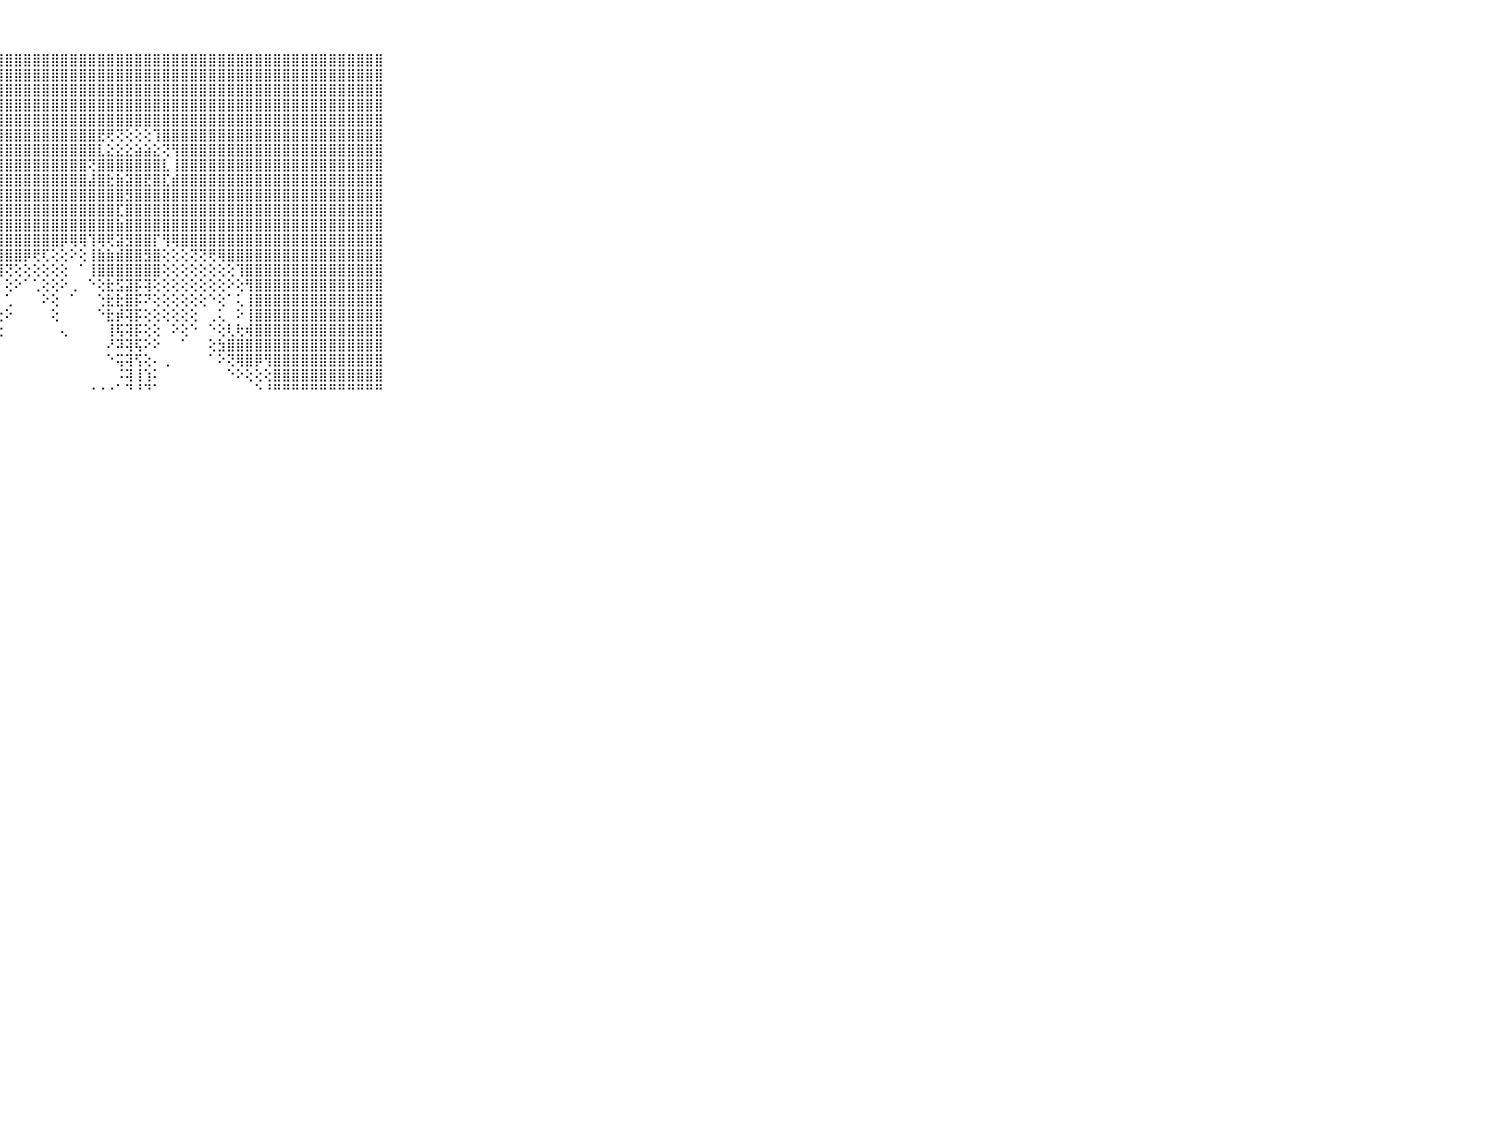

⠀⠀⠀⠀⠀⠀⠀⠀⠀⠀⠀⣿⣿⣿⣿⣿⣿⣿⣿⣿⣿⣿⣿⣿⣿⣿⣿⣿⣿⣿⣿⣿⣿⣿⣿⣿⣿⣿⣿⣿⣿⣿⣿⣿⣿⣿⣿⣿⣿⣿⣿⣿⣿⣿⣿⣿⣿⣿⣿⣿⣿⣿⣿⣿⣿⣿⣿⣿⣿⠀⠀⠀⠀⠀⠀⠀⠀⠀⠀⠀⠀
⠀⠀⠀⠀⠀⠀⠀⠀⠀⠀⠀⣿⣿⣿⣿⣿⣿⣿⣿⣿⣿⣿⣿⣿⣿⣿⣿⣿⣿⣿⣿⣿⣿⣿⣿⣿⣿⣿⣿⣿⣿⣿⣿⣿⣿⣿⣿⣿⣿⣿⣿⣿⣿⣿⣿⣿⣿⣿⣿⣿⣿⣿⣿⣿⣿⣿⣿⣿⣿⠀⠀⠀⠀⠀⠀⠀⠀⠀⠀⠀⠀
⠀⠀⠀⠀⠀⠀⠀⠀⠀⠀⠀⣿⣿⣿⣿⣿⣿⣿⣿⣿⣿⣿⣿⣿⣿⣿⣿⣿⣿⣿⣿⣿⣿⣿⣿⣿⣿⣿⣿⣿⣿⣿⣿⣿⣿⣿⣿⣿⣿⣿⣿⣿⣿⣿⣿⣿⣿⣿⣿⣿⣿⣿⣿⣿⣿⣿⣿⣿⣿⠀⠀⠀⠀⠀⠀⠀⠀⠀⠀⠀⠀
⠀⠀⠀⠀⠀⠀⠀⠀⠀⠀⠀⣿⣿⣿⣿⣿⣿⣿⣿⣿⣿⣿⣿⣿⣿⣿⣿⣿⣿⣿⣿⣿⣿⣿⣿⣿⣿⣿⣿⣿⣿⣿⣿⣿⣿⣿⣿⣿⣿⣿⣿⣿⣿⣿⣿⣿⣿⣿⣿⣿⣿⣿⣿⣿⣿⣿⣿⣿⣿⠀⠀⠀⠀⠀⠀⠀⠀⠀⠀⠀⠀
⠀⠀⠀⠀⠀⠀⠀⠀⠀⠀⠀⣿⣿⣿⣿⣿⣿⣿⣿⣿⣿⣿⣿⣿⣿⣿⣿⣿⣿⣿⣿⣿⣿⣿⣿⣿⣿⣿⣿⣿⣿⣿⣿⣿⣿⣿⣿⣿⣿⣿⣿⣿⣿⣿⣿⣿⣿⣿⣿⣿⣿⣿⣿⣿⣿⣿⣿⣿⣿⠀⠀⠀⠀⠀⠀⠀⠀⠀⠀⠀⠀
⠀⠀⠀⠀⠀⠀⠀⠀⠀⠀⠀⣿⣿⣿⣿⣿⣿⣿⣿⣿⣿⣿⣿⣿⣿⣿⣿⣿⣿⣿⣿⣿⣿⣿⣿⣿⣿⣿⣟⢟⢝⢕⢕⢕⢹⣿⣿⣿⣿⣿⣿⣿⣿⣿⣿⣿⣿⣿⣿⣿⣿⣿⣿⣿⣿⣿⣿⣿⣿⠀⠀⠀⠀⠀⠀⠀⠀⠀⠀⠀⠀
⠀⠀⠀⠀⠀⠀⠀⠀⠀⠀⠀⣿⣿⣿⣿⣿⣿⣿⣿⣿⣿⣿⣿⣿⣿⣿⣿⣿⣿⣿⣿⣿⣿⣿⣿⣿⣿⣿⣇⣕⣕⣕⣵⣵⣕⢝⢻⣿⣿⣿⣿⣿⣿⣿⣿⣿⣿⣿⣿⣿⣿⣿⣿⣿⣿⣿⣿⣿⣿⠀⠀⠀⠀⠀⠀⠀⠀⠀⠀⠀⠀
⠀⠀⠀⠀⠀⠀⠀⠀⠀⠀⠀⣿⣿⣿⣿⣿⣿⣿⣿⣿⣿⣿⣿⣿⣿⣿⣿⣿⣿⣿⣿⣿⣿⣿⣿⣿⣿⢝⣿⣿⣿⣿⣿⣿⣿⣇⢸⣿⣿⣿⣿⣿⣿⣿⣿⣿⣿⣿⣿⣿⣿⣿⣿⣿⣿⣿⣿⣿⣿⠀⠀⠀⠀⠀⠀⠀⠀⠀⠀⠀⠀
⠀⠀⠀⠀⠀⠀⠀⠀⠀⠀⠀⣿⣿⣿⣿⣿⣿⣿⣿⣿⣿⣿⣿⣿⣿⣿⣿⣿⣿⣿⣿⣿⣿⣿⣿⣿⣿⣼⣿⣗⣷⣽⣿⣟⣿⣏⣾⣿⣿⣿⣿⣿⣿⣿⣿⣿⣿⣿⣿⣿⣿⣿⣿⣿⣿⣿⣿⣿⣿⠀⠀⠀⠀⠀⠀⠀⠀⠀⠀⠀⠀
⠀⠀⠀⠀⠀⠀⠀⠀⠀⠀⠀⣿⣿⣿⣿⣿⣿⣿⣿⣿⣿⣿⣿⣿⣿⣿⣿⣿⣿⣿⣿⣿⣿⣿⣿⣿⣿⣿⣿⣿⣿⣻⣿⣿⣿⣿⣿⣿⣿⣿⣿⣿⣿⣿⣿⣿⣿⣿⣿⣿⣿⣿⣿⣿⣿⣿⣿⣿⣿⠀⠀⠀⠀⠀⠀⠀⠀⠀⠀⠀⠀
⠀⠀⠀⠀⠀⠀⠀⠀⠀⠀⠀⣿⣿⣿⣿⣿⣿⣿⣿⣿⣿⣿⣿⣿⣿⣿⣿⣿⣿⣿⣿⣿⣿⣿⣿⣿⣿⣿⣿⣿⣏⣿⣿⣿⣿⣿⣿⣿⣿⣿⣿⣿⣿⣿⣿⣿⣿⣿⣿⣿⣿⣿⣿⣿⣿⣿⣿⣿⣿⠀⠀⠀⠀⠀⠀⠀⠀⠀⠀⠀⠀
⠀⠀⠀⠀⠀⠀⠀⠀⠀⠀⠀⣿⣿⣿⣿⣿⣿⣿⣿⣿⣿⣿⣿⣿⣿⣿⣿⣿⣿⣿⣿⣿⣿⣿⣿⣿⣿⣿⣿⣿⣷⣿⣿⣿⣿⣿⣿⣿⣿⣿⣿⣿⣿⣿⣿⣿⣿⣿⣿⣿⣿⣿⣿⣿⣿⣿⣿⣿⣿⠀⠀⠀⠀⠀⠀⠀⠀⠀⠀⠀⠀
⠀⠀⠀⠀⠀⠀⠀⠀⠀⠀⠀⣿⣿⣿⣿⣿⣿⣿⣿⣿⣿⣿⣿⣿⣿⣿⣿⣿⣿⣿⣿⣿⣿⣿⡿⢿⢿⢹⢿⢟⣽⣻⣿⣿⡏⢻⢿⣿⣿⣿⣿⣿⣿⣿⣿⣿⣿⣿⣿⣿⣿⣿⣿⣿⣿⣿⣿⣿⣿⠀⠀⠀⠀⠀⠀⠀⠀⠀⠀⠀⠀
⠀⠀⠀⠀⠀⠀⠀⠀⠀⠀⠀⣿⣿⣿⣿⣿⣿⣿⣿⣿⣿⣿⣿⣿⣿⣿⣿⣿⣿⣿⡿⢟⢏⢕⢕⠕⢕⢸⣷⣷⣾⣿⣿⣻⣿⢕⢕⢕⢝⢝⢟⢿⣿⣿⣿⣿⣿⣿⣿⣿⣿⣿⣿⣿⣿⣿⣿⣿⣿⠀⠀⠀⠀⠀⠀⠀⠀⠀⠀⠀⠀
⠀⠀⠀⠀⠀⠀⠀⠀⠀⠀⠀⣿⣿⣿⣿⣿⣿⣿⣿⣿⣿⣿⣿⣿⣿⣿⣿⣿⢝⢕⢕⢕⢕⢕⢕⠀⠁⢸⣿⣿⣿⣿⣿⣿⣿⢕⢕⢕⢕⢕⢕⢕⢕⢹⣿⣿⣿⣿⣿⣿⣿⣿⣿⣿⣿⣿⣿⣿⣿⠀⠀⠀⠀⠀⠀⠀⠀⠀⠀⠀⠀
⠀⠀⠀⠀⠀⠀⠀⠀⠀⠀⠀⣿⣿⣿⣿⣿⣿⣿⣿⣿⣿⣿⣿⣿⣿⣿⣿⡇⢕⠕⠁⢁⢕⢕⠕⢀⠀⠑⢕⣗⣫⣽⡯⢽⢕⢕⢕⢕⢕⢕⢕⢕⠕⢕⢻⣿⣿⣿⣿⣿⣿⣿⣿⣿⣿⣿⣿⣿⣿⠀⠀⠀⠀⠀⠀⠀⠀⠀⠀⠀⠀
⠀⠀⠀⠀⠀⠀⠀⠀⠀⠀⠀⣿⣿⣿⣿⣿⣿⣿⣿⣿⣿⣿⣿⣿⣿⣿⣿⡇⢁⠀⠀⠀⠕⢕⠀⠁⠀⠀⢑⣗⣗⣿⡯⠝⢕⢕⢕⢕⢕⢕⠑⢕⠁⢅⢸⣿⣿⣿⣿⣿⣿⣿⣿⣿⣿⣿⣿⣿⣿⠀⠀⠀⠀⠀⠀⠀⠀⠀⠀⠀⠀
⠀⠀⠀⠀⠀⠀⠀⠀⠀⠀⠀⣿⣿⣿⣿⣿⣿⣿⣿⣿⣿⣿⣿⣿⣿⣿⣿⢕⠕⠀⠀⠀⠀⢕⠀⠀⠀⠀⠑⣗⡾⢽⡯⢕⢕⢕⢕⢕⢕⠀⢀⢅⠀⠕⢸⣿⣿⣿⣿⣿⣿⣿⣿⣿⣿⣿⣿⣿⣿⠀⠀⠀⠀⠀⠀⠀⠀⠀⠀⠀⠀
⠀⠀⠀⠀⠀⠀⠀⠀⠀⠀⠀⣿⣿⣿⣿⣿⣿⣿⣿⣿⣿⣿⣿⣿⣿⣿⡿⢕⠀⠀⠀⠀⠀⠀⢄⠀⠀⠀⠀⢸⢯⢽⡯⢕⢕⠀⠕⢕⠑⠀⠑⢕⢇⢗⢾⣿⣿⣿⣿⣿⣿⣿⣿⣿⣿⣿⣿⣿⣿⠀⠀⠀⠀⠀⠀⠀⠀⠀⠀⠀⠀
⠀⠀⠀⠀⠀⠀⠀⠀⠀⠀⠀⣿⣿⣿⣿⣿⣿⣿⣿⣿⣿⣿⣿⣿⣿⣿⢇⠁⠀⠀⠀⠀⠀⠀⠀⠀⠀⠀⠀⠜⠽⢽⢯⠕⠕⠀⠀⠁⠀⠀⢕⣳⣿⣿⣿⣿⣿⣿⣿⣿⣿⣿⣿⣿⣿⣿⣿⣿⣿⠀⠀⠀⠀⠀⠀⠀⠀⠀⠀⠀⠀
⠀⠀⠀⠀⠀⠀⠀⠀⠀⠀⠀⣿⣿⣿⣿⣿⣿⣿⣿⣿⣿⣿⣿⣿⣿⣿⢕⠀⠀⠀⠀⠀⠀⠀⠀⠀⠀⠀⠀⠑⢭⢽⢫⢕⠄⢀⠀⠀⠀⠀⠁⠕⢝⢿⣿⡿⢻⣿⣿⣿⣿⣿⣿⣿⣿⣿⣿⣿⣿⠀⠀⠀⠀⠀⠀⠀⠀⠀⠀⠀⠀
⠀⠀⠀⠀⠀⠀⠀⠀⠀⠀⠀⣿⣿⣿⣿⣿⣿⣿⣿⣿⣿⣿⣿⣿⣿⡿⢕⠀⠀⠀⠀⠀⠀⠀⠀⠀⠀⠀⠀⠀⠨⢽⢸⢱⠅⠀⠀⠀⠀⠀⠀⠀⠑⠕⢕⢕⢕⣿⣿⣿⣿⣿⣿⣿⣿⣿⣿⣿⣿⠀⠀⠀⠀⠀⠀⠀⠀⠀⠀⠀⠀
⠀⠀⠀⠀⠀⠀⠀⠀⠀⠀⠀⠛⠛⠛⠛⠛⠛⠛⠛⠛⠛⠛⠛⠛⠛⠃⠑⠀⠀⠀⠀⠀⠀⠀⠀⠀⠀⠐⠐⠐⠁⠙⠘⠙⠁⠀⠀⠀⠀⠀⠀⠀⠀⠀⠀⠑⠘⠛⠛⠛⠛⠛⠛⠛⠛⠛⠛⠛⠛⠀⠀⠀⠀⠀⠀⠀⠀⠀⠀⠀⠀